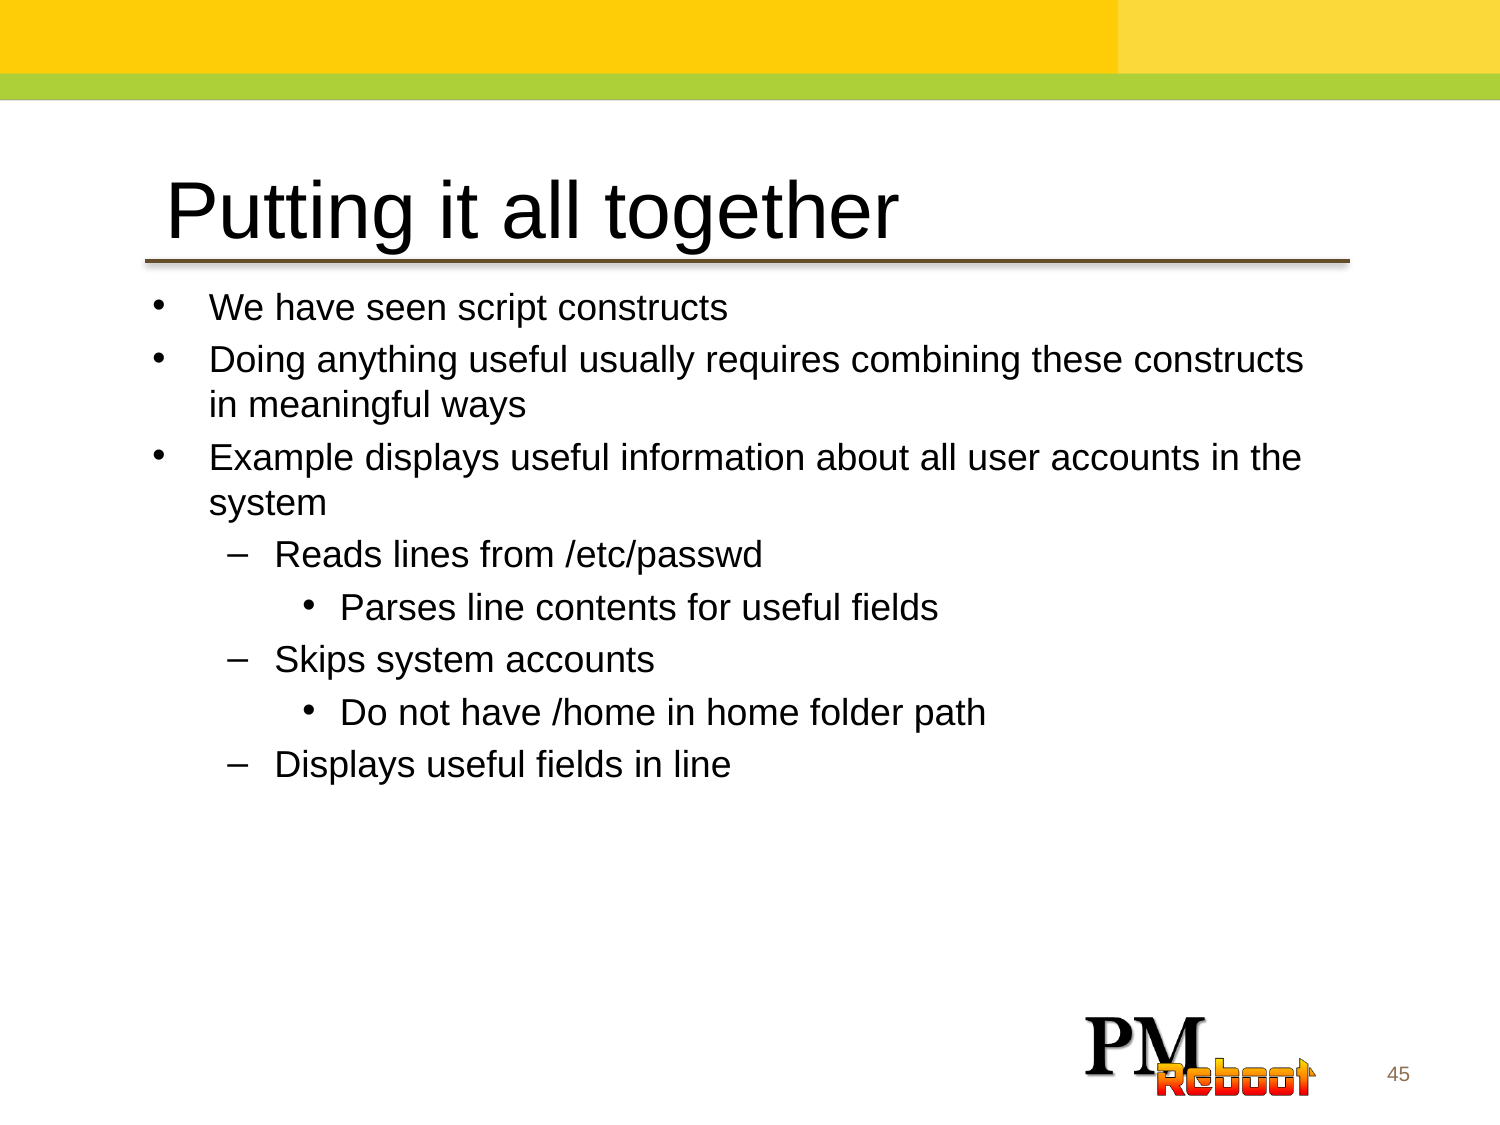

Putting it all together
We have seen script constructs
Doing anything useful usually requires combining these constructs in meaningful ways
Example displays useful information about all user accounts in the system
Reads lines from /etc/passwd
Parses line contents for useful fields
Skips system accounts
Do not have /home in home folder path
Displays useful fields in line
45